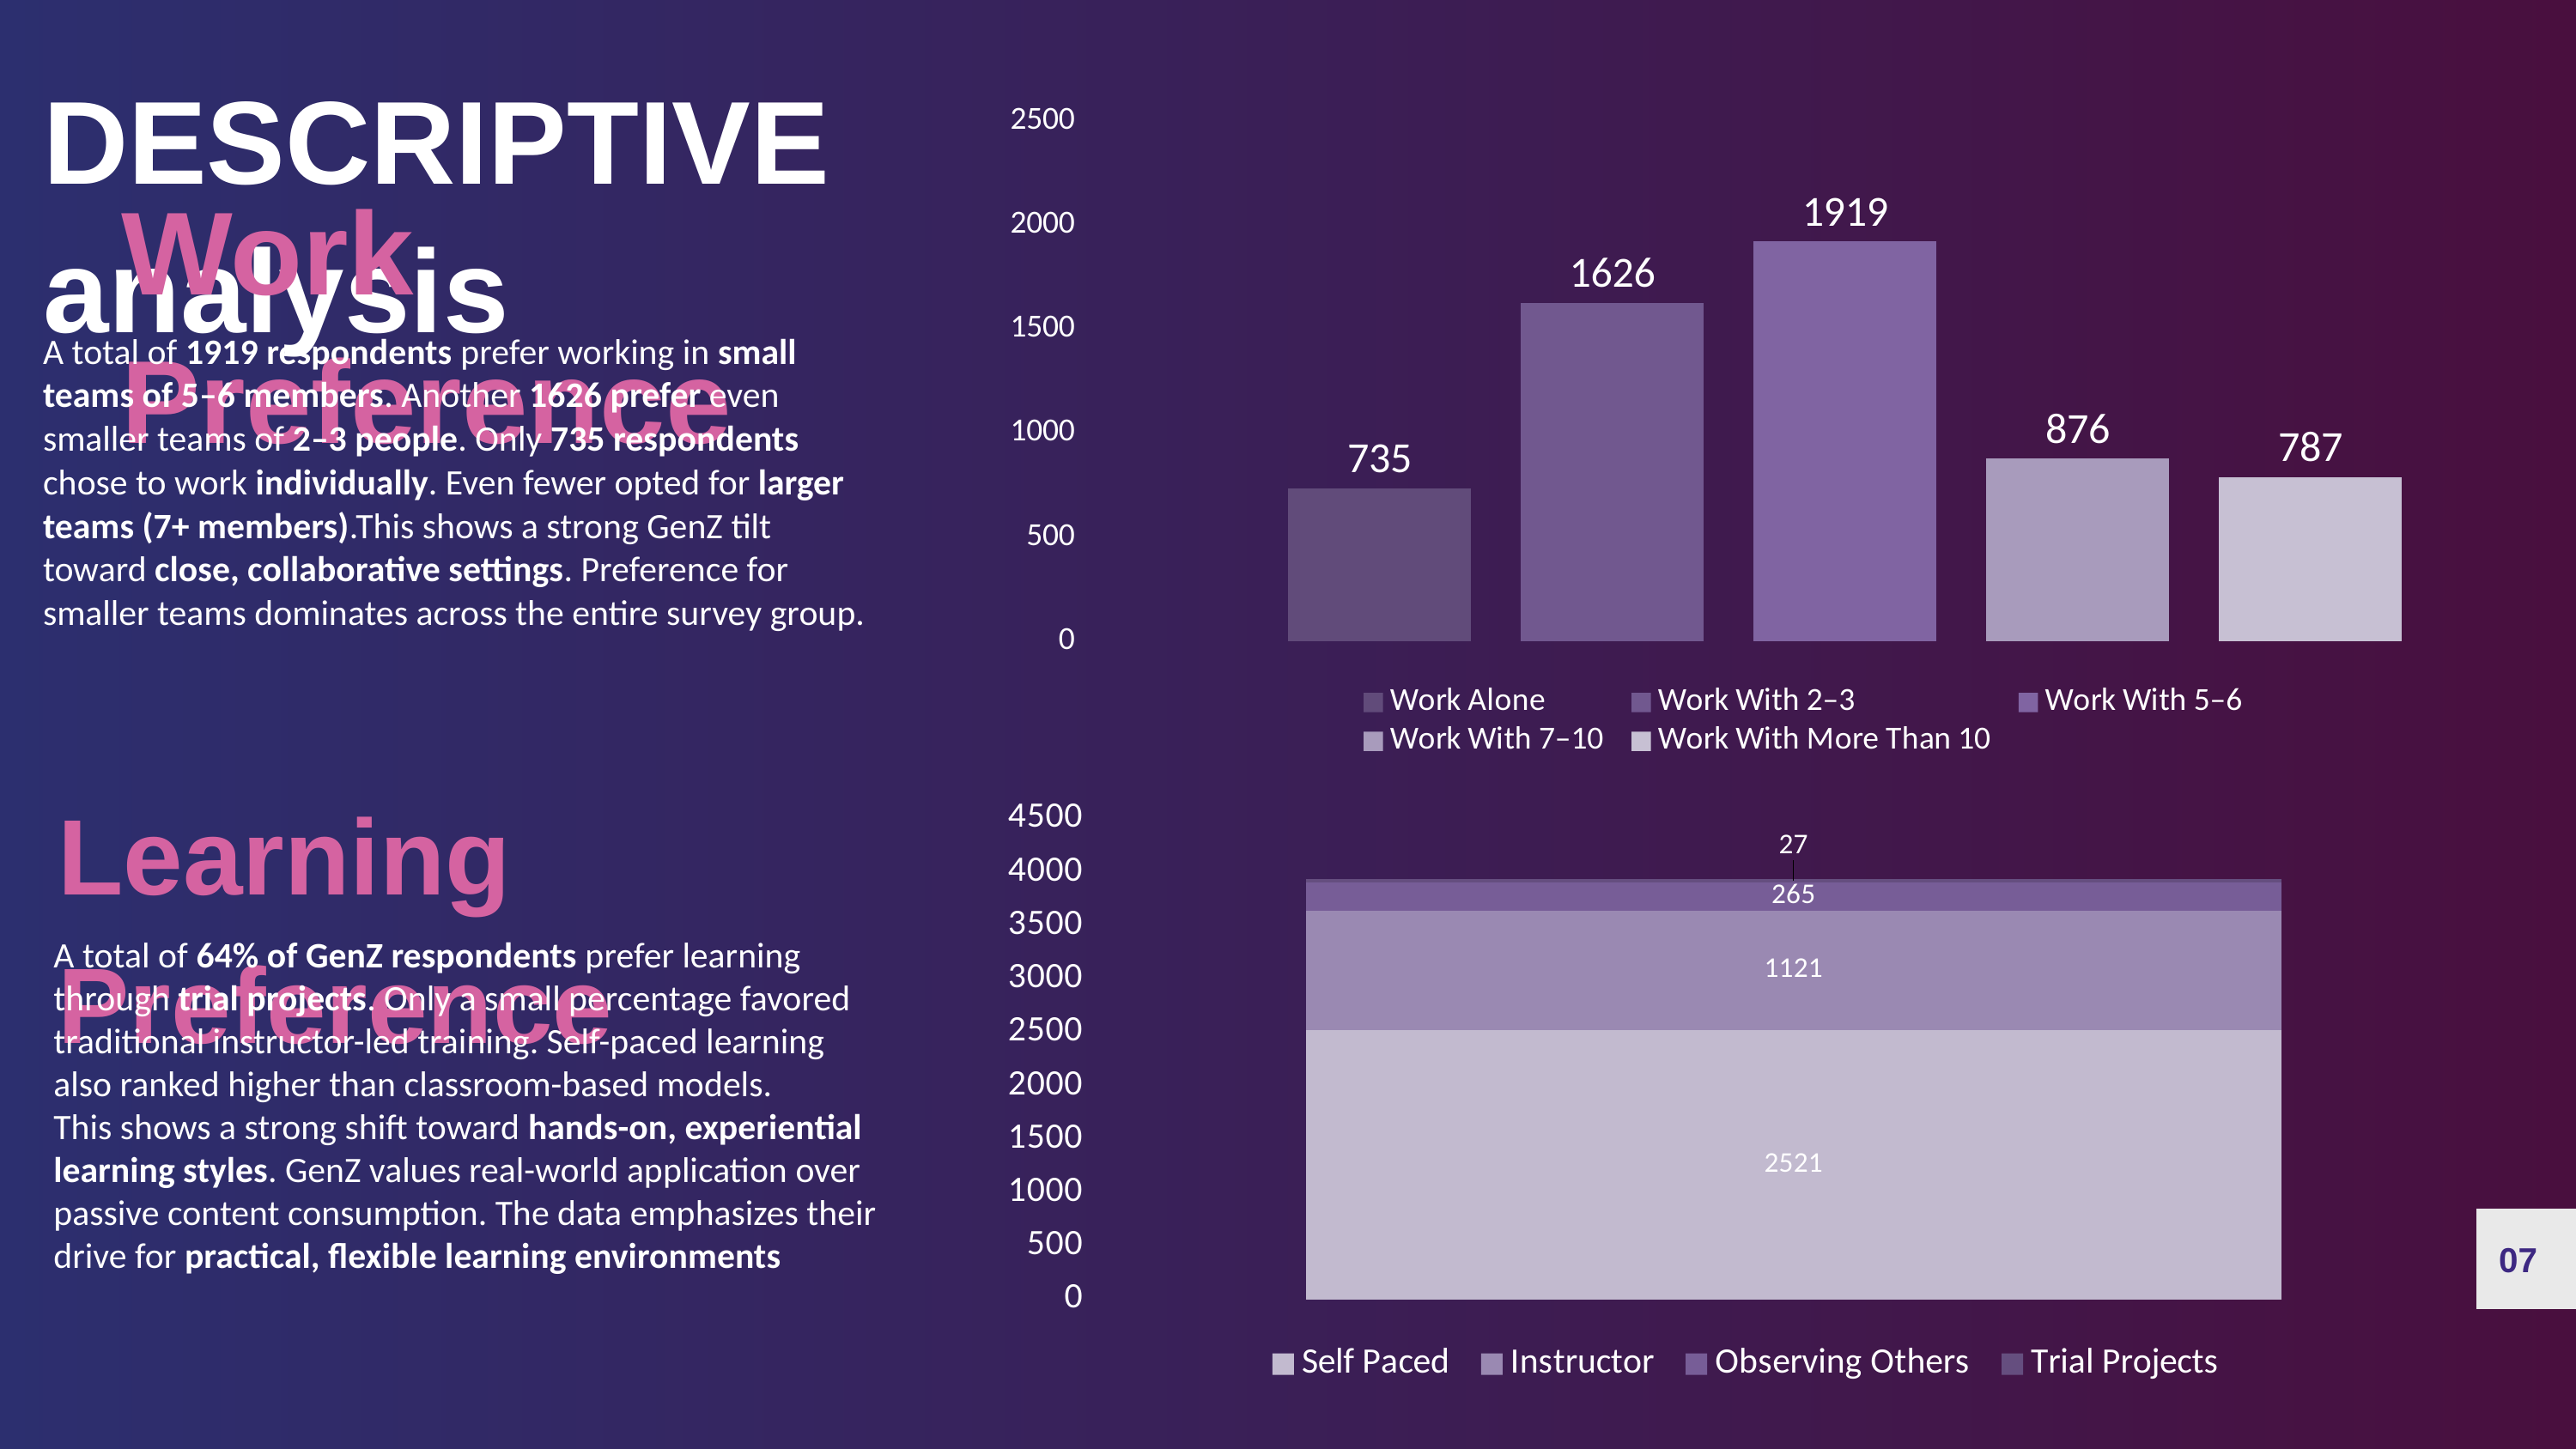

DESCRIPTIVE analysis

### Chart

| Category | Work Alone  | Work With 2–3  | Work With 5–6  | Work With 7–10  | Work With More Than 10  |
|---|---|---|---|---|---|
| Total | 735.0 | 1626.0 | 1919.0 | 876.0 | 787.0 |
Work Preference
A total of 1919 respondents prefer working in small teams of 5–6 members. Another 1626 prefer even smaller teams of 2–3 people. Only 735 respondents chose to work individually. Even fewer opted for larger teams (7+ members).This shows a strong GenZ tilt toward close, collaborative settings. Preference for smaller teams dominates across the entire survey group.
Learning Preference

### Chart

| Category | Self Paced  | Instructor  | Observing Others  | Trial Projects  |
|---|---|---|---|---|
| Total | 2521.0 | 1121.0 | 265.0 | 27.0 |
A total of 64% of GenZ respondents prefer learning through trial projects. Only a small percentage favored traditional instructor-led training. Self-paced learning also ranked higher than classroom-based models.
This shows a strong shift toward hands-on, experiential learning styles. GenZ values real-world application over passive content consumption. The data emphasizes their drive for practical, flexible learning environments

07